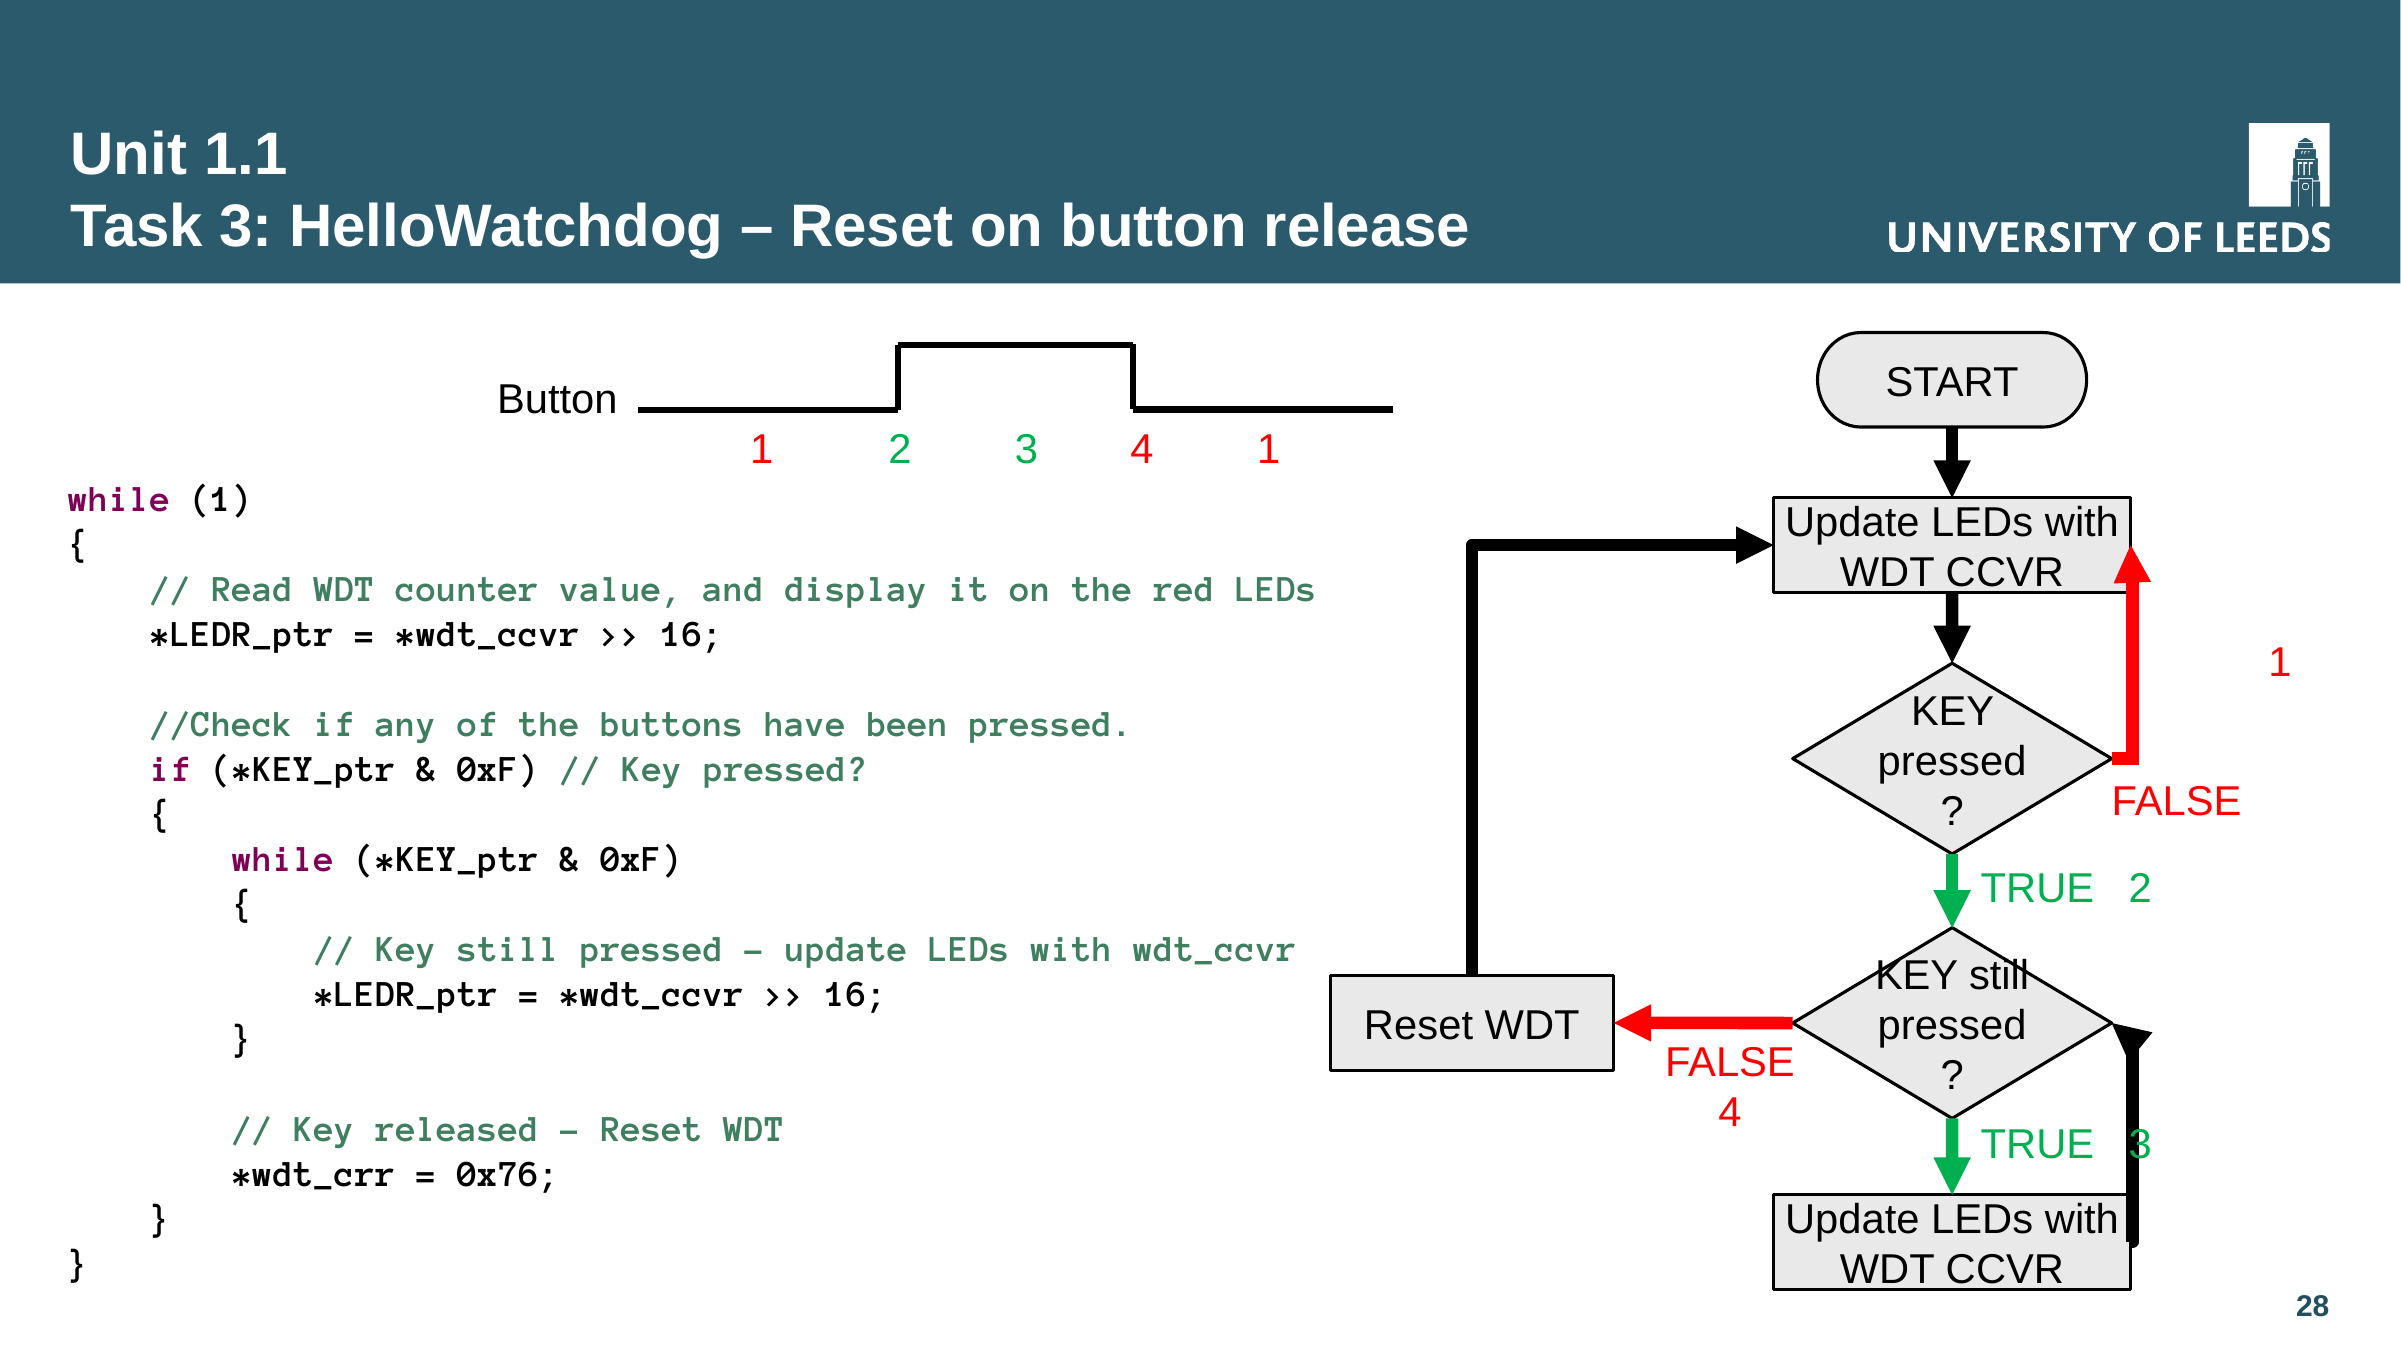

# Unit 1.1 Task 3: HelloWatchdog – Reset on button release
START
Button
                      1          2         3        4         1
while (1)
{
    // Read WDT counter value, and display it on the red LEDs
    *LEDR_ptr = *wdt_ccvr >> 16;

    //Check if any of the buttons have been pressed.
    if (*KEY_ptr & 0xF) // Key pressed?
    {
        while (*KEY_ptr & 0xF)
        {
            // Key still pressed - update LEDs with wdt_ccvr
            *LEDR_ptr = *wdt_ccvr >> 16;
        }

        // Key released - Reset WDT
        *wdt_crr = 0x76;
    }
}
Update LEDs with WDT CCVR
1
KEY pressed?
FALSE
TRUE   2
KEY still pressed?
Reset WDT
FALSE
4
TRUE   3
Update LEDs with WDT CCVR